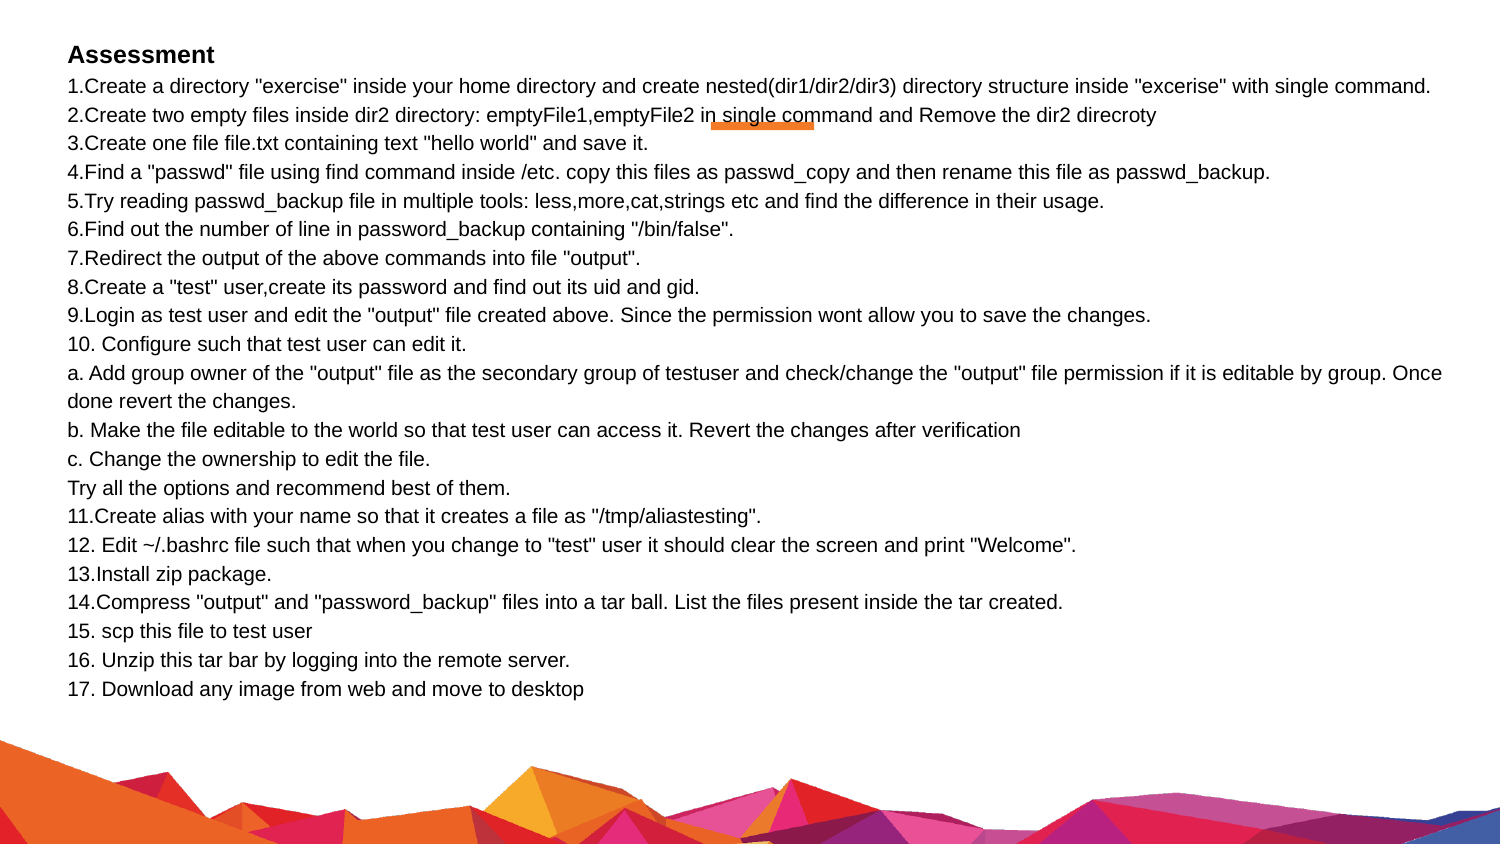

Assessment
1.Create a directory "exercise" inside your home directory and create nested(dir1/dir2/dir3) directory structure inside "excerise" with single command.
2.Create two empty files inside dir2 directory: emptyFile1,emptyFile2 in single command and Remove the dir2 direcroty
3.Create one file file.txt containing text "hello world" and save it.
4.Find a "passwd" file using find command inside /etc. copy this files as passwd_copy and then rename this file as passwd_backup.
5.Try reading passwd_backup file in multiple tools: less,more,cat,strings etc and find the difference in their usage.
6.Find out the number of line in password_backup containing "/bin/false".
7.Redirect the output of the above commands into file "output".
8.Create a "test" user,create its password and find out its uid and gid.
9.Login as test user and edit the "output" file created above. Since the permission wont allow you to save the changes.
10. Configure such that test user can edit it.
a. Add group owner of the "output" file as the secondary group of testuser and check/change the "output" file permission if it is editable by group. Once done revert the changes.
b. Make the file editable to the world so that test user can access it. Revert the changes after verification
c. Change the ownership to edit the file.
Try all the options and recommend best of them.
11.Create alias with your name so that it creates a file as "/tmp/aliastesting".
12. Edit ~/.bashrc file such that when you change to "test" user it should clear the screen and print "Welcome".
13.Install zip package.
14.Compress "output" and "password_backup" files into a tar ball. List the files present inside the tar created.
15. scp this file to test user
16. Unzip this tar bar by logging into the remote server.
17. Download any image from web and move to desktop